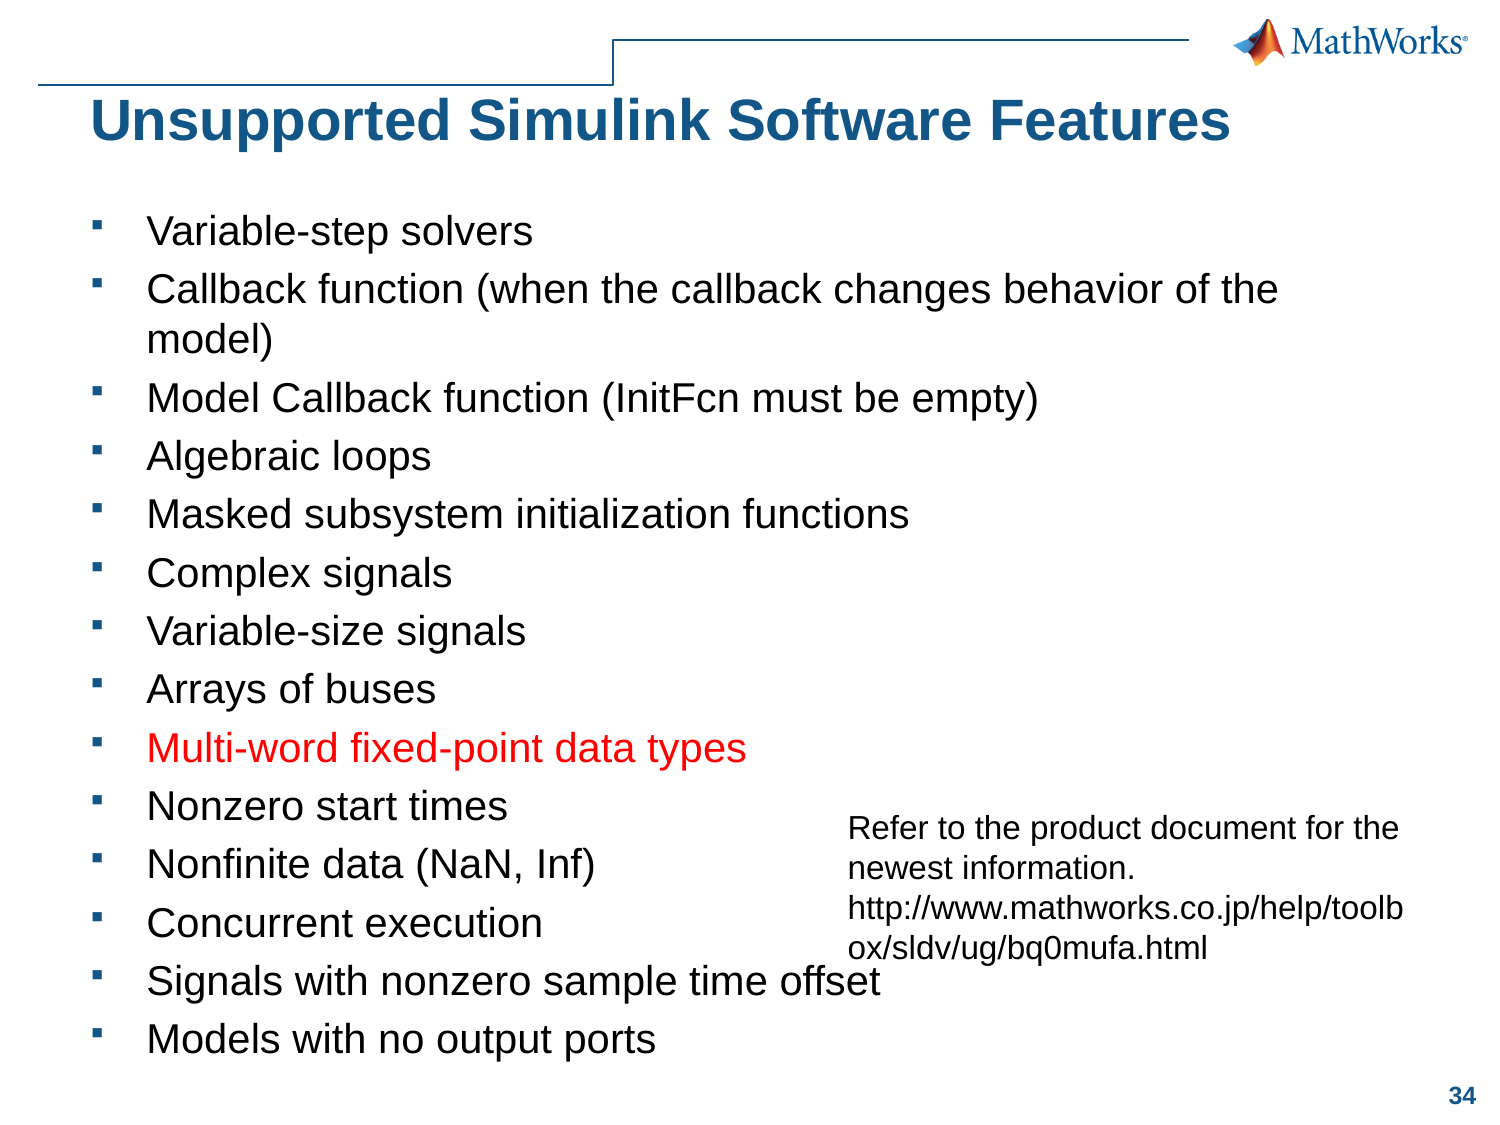

# Unsupported Simulink Software Features
Variable-step solvers
Callback function (when the callback changes behavior of the model)
Model Callback function (InitFcn must be empty)
Algebraic loops
Masked subsystem initialization functions
Complex signals
Variable-size signals
Arrays of buses
Multi-word fixed-point data types
Nonzero start times
Nonfinite data (NaN, Inf)
Concurrent execution
Signals with nonzero sample time offset
Models with no output ports
Refer to the product document for the newest information.
http://www.mathworks.co.jp/help/toolbox/sldv/ug/bq0mufa.html